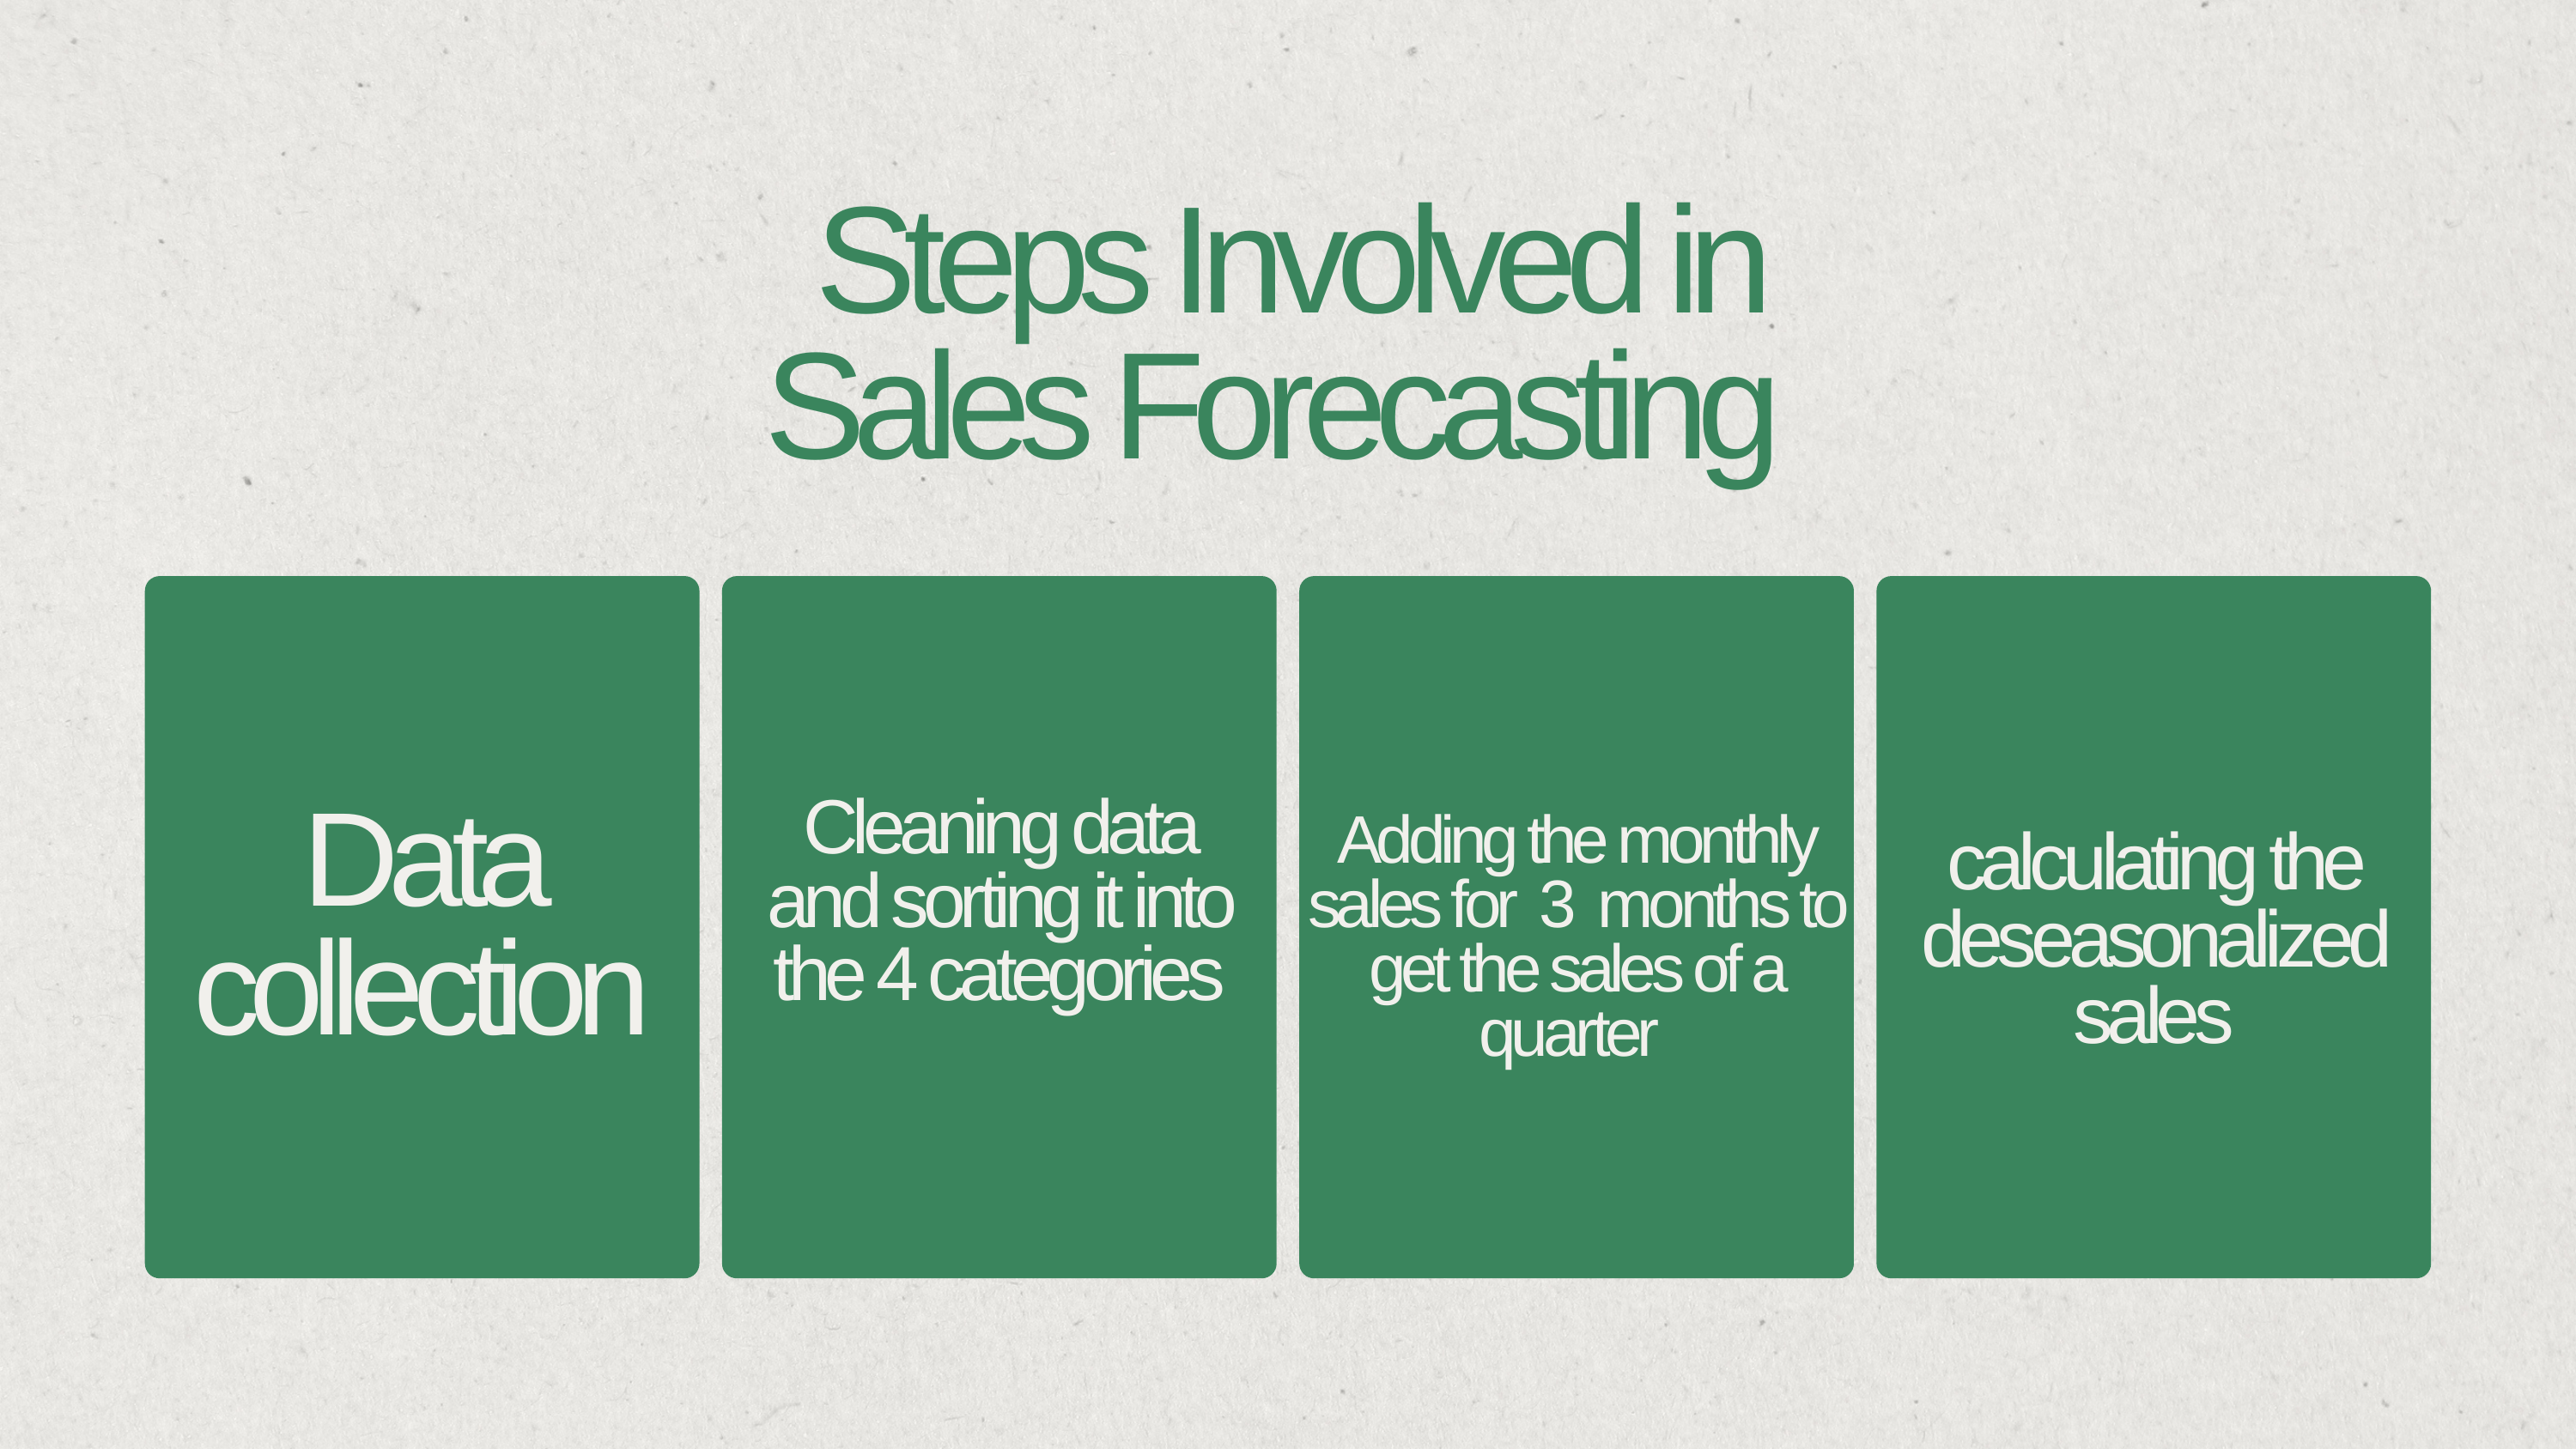

Steps Involved in Sales Forecasting

Cleaning data and sorting it into the 4 categories
Data collection
Adding the monthly sales for  3  months to get the sales of a quarter
calculating the deseasonalized sales